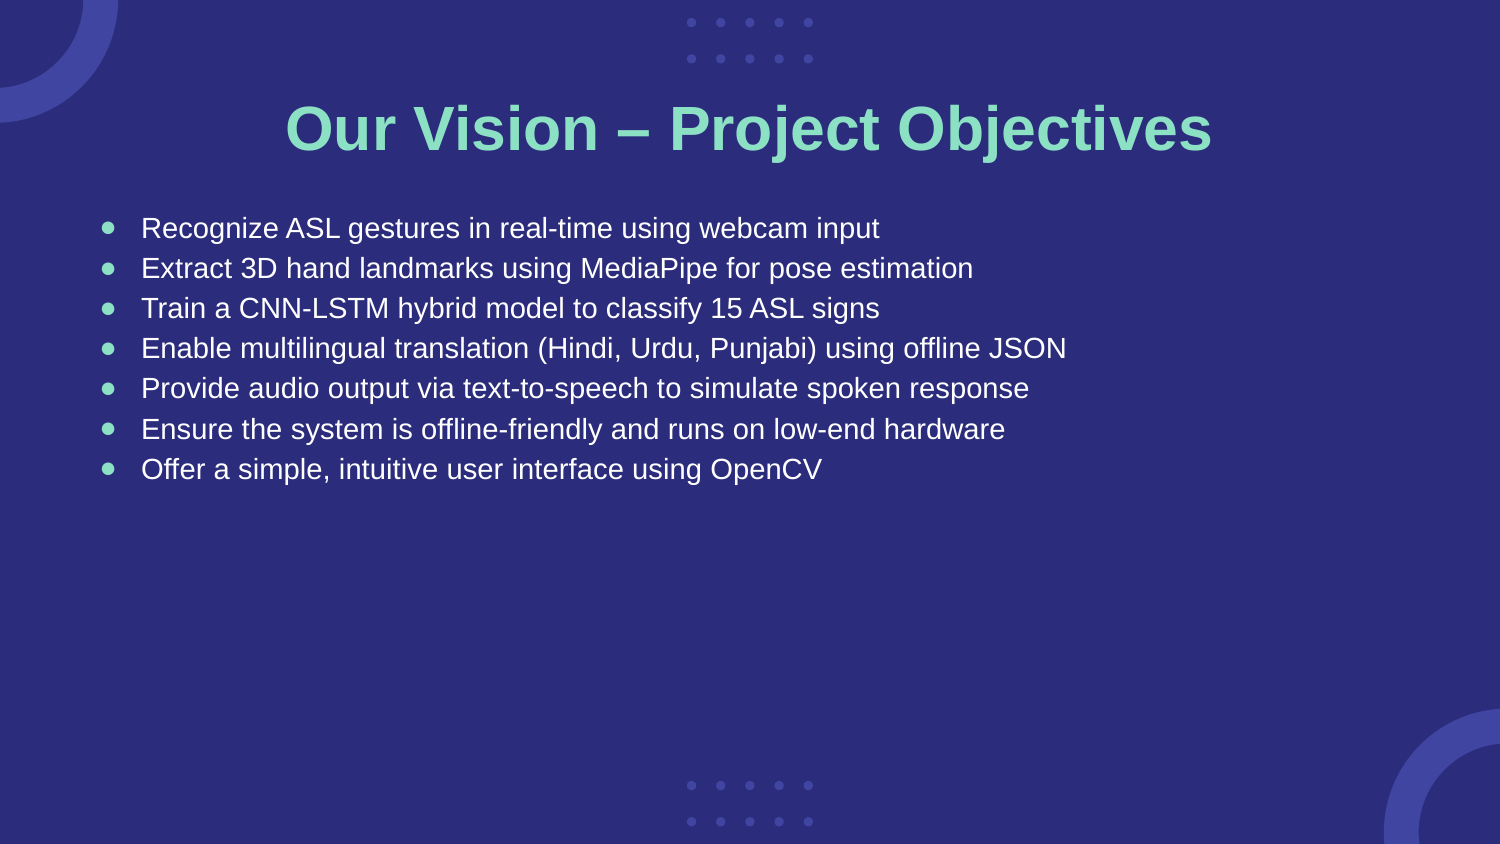

# Our Vision – Project Objectives
Recognize ASL gestures in real-time using webcam input
Extract 3D hand landmarks using MediaPipe for pose estimation
Train a CNN-LSTM hybrid model to classify 15 ASL signs
Enable multilingual translation (Hindi, Urdu, Punjabi) using offline JSON
Provide audio output via text-to-speech to simulate spoken response
Ensure the system is offline-friendly and runs on low-end hardware
Offer a simple, intuitive user interface using OpenCV